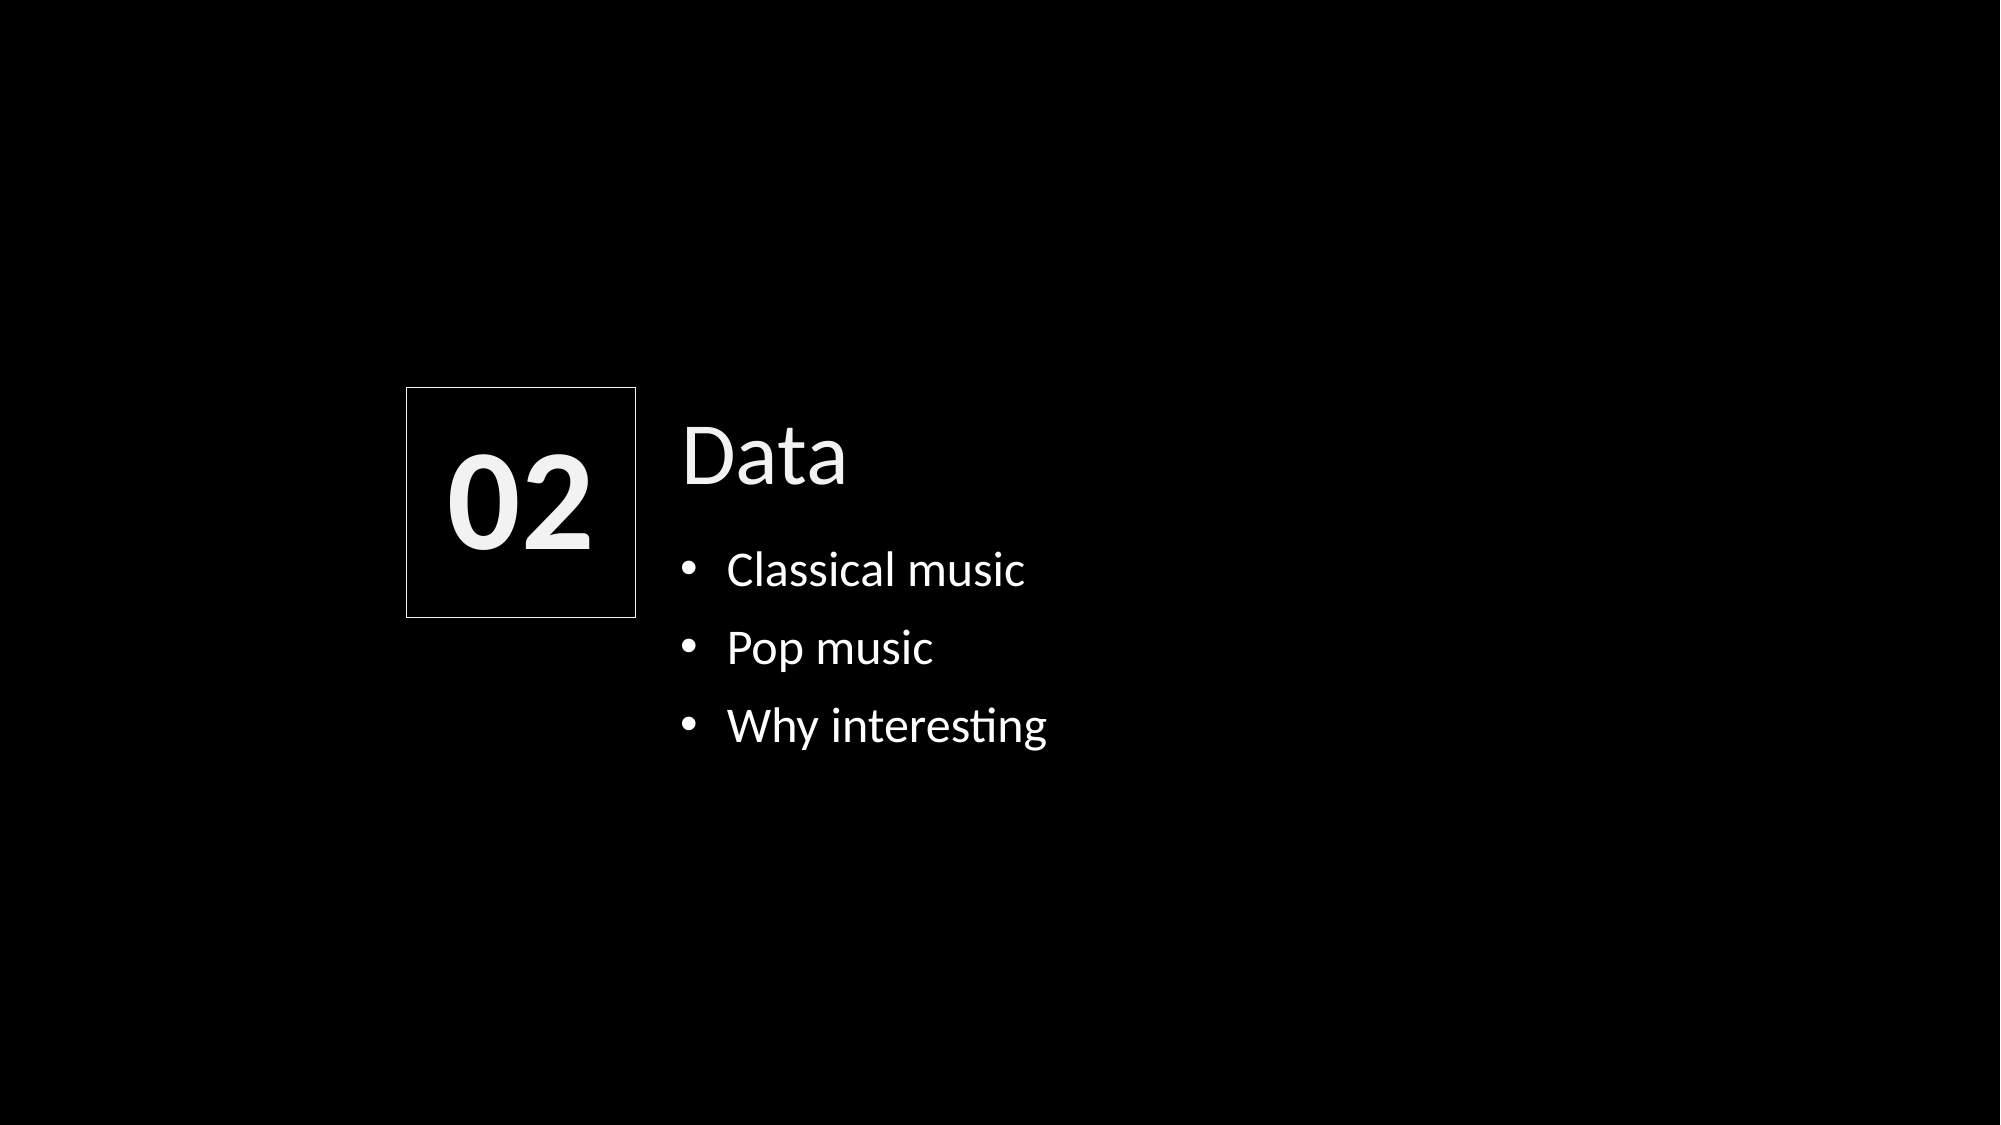

02
Data
Classical music
Pop music
Why interesting